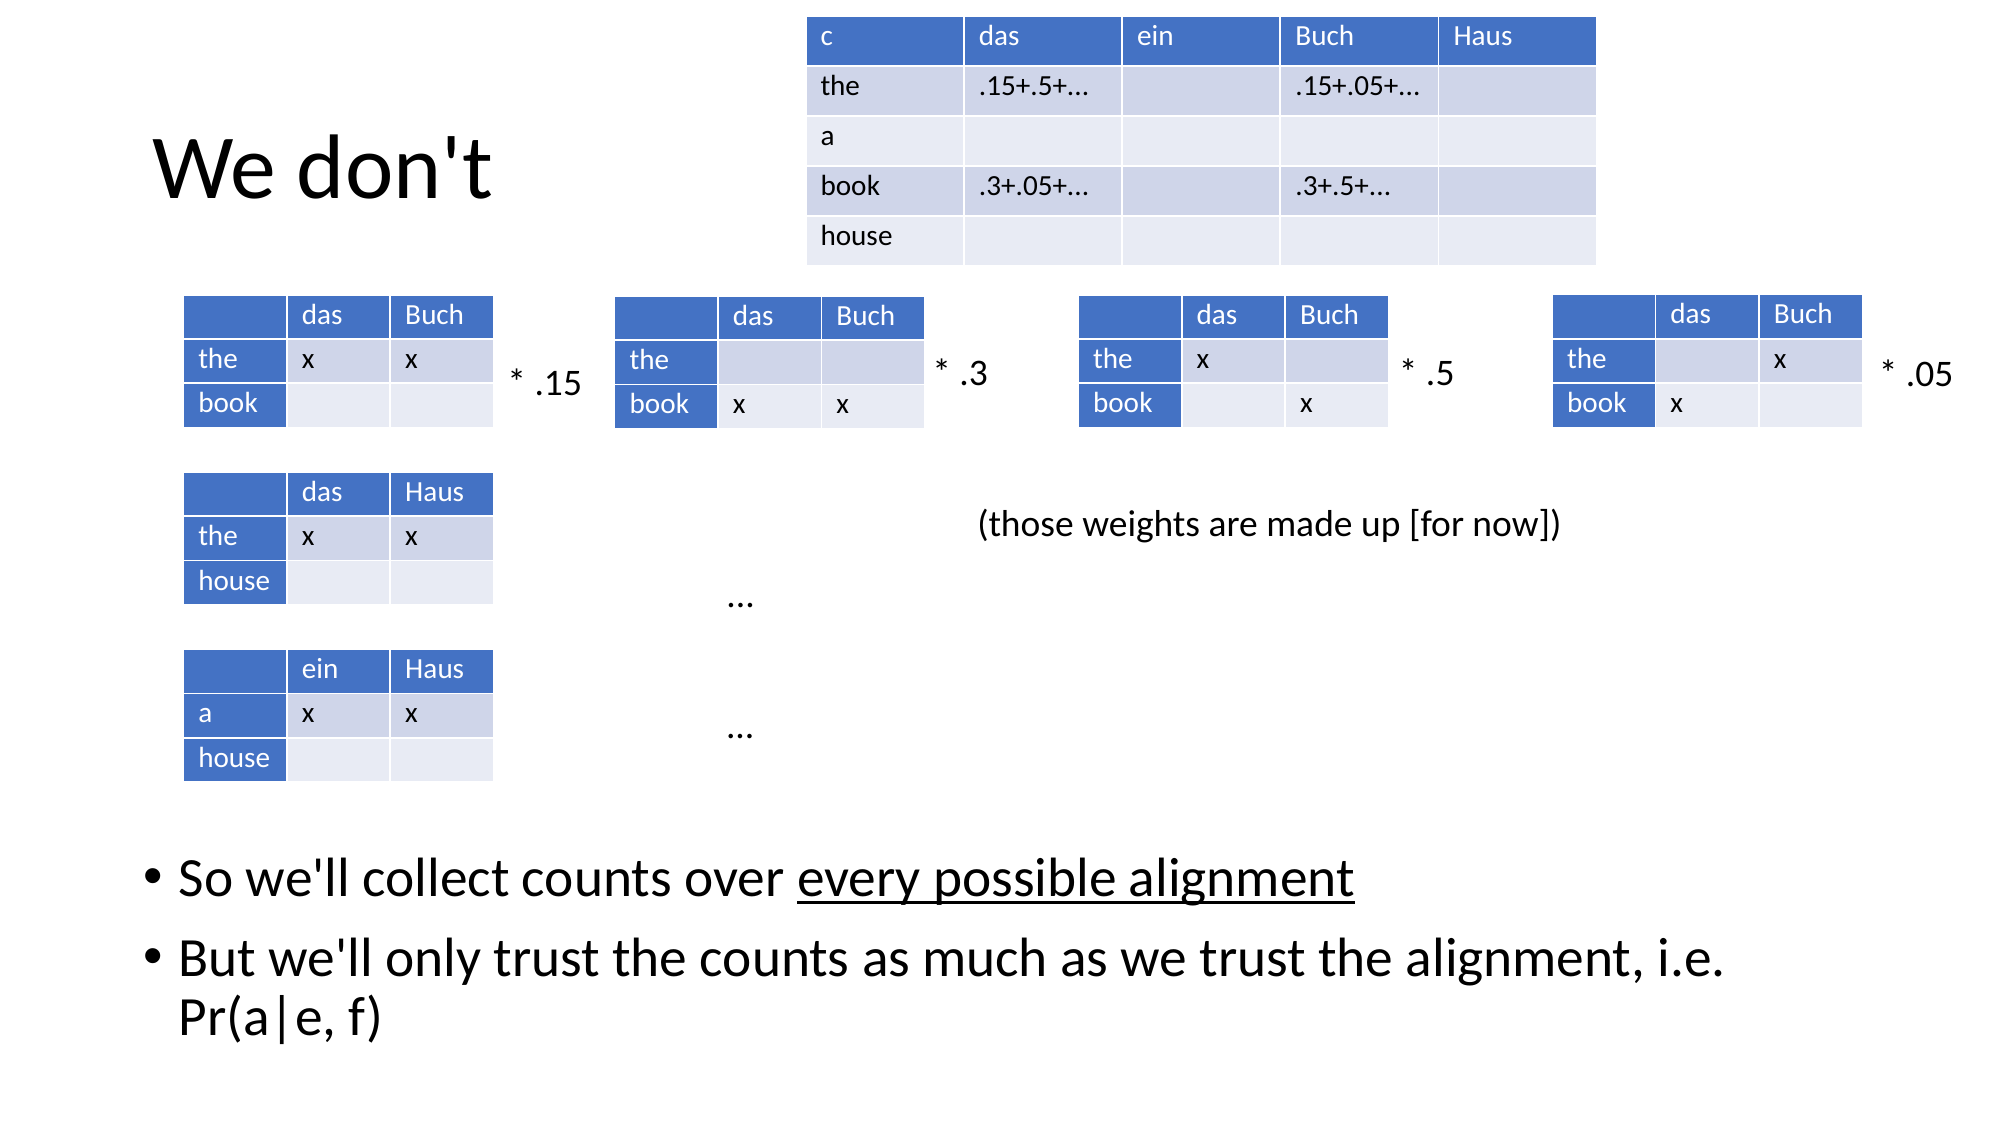

| c | das | ein | Buch | Haus |
| --- | --- | --- | --- | --- |
| the | .15+.5+... |  | .15+.05+... |  |
| a |  |  |  |  |
| book | .3+.05+... |  | .3+.5+... |  |
| house |  |  |  |  |
# We don't
|  | das | Buch |
| --- | --- | --- |
| the |  | x |
| book | x |  |
|  | das | Buch |
| --- | --- | --- |
| the | x | x |
| book |  |  |
|  | das | Buch |
| --- | --- | --- |
| the | x |  |
| book |  | x |
|  | das | Buch |
| --- | --- | --- |
| the |  |  |
| book | x | x |
* .3
* .5
* .05
* .15
|  | das | Haus |
| --- | --- | --- |
| the | x | x |
| house |  |  |
(those weights are made up [for now])
...
|  | ein | Haus |
| --- | --- | --- |
| a | x | x |
| house |  |  |
...
So we'll collect counts over every possible alignment
But we'll only trust the counts as much as we trust the alignment, i.e. Pr(a|e, f)